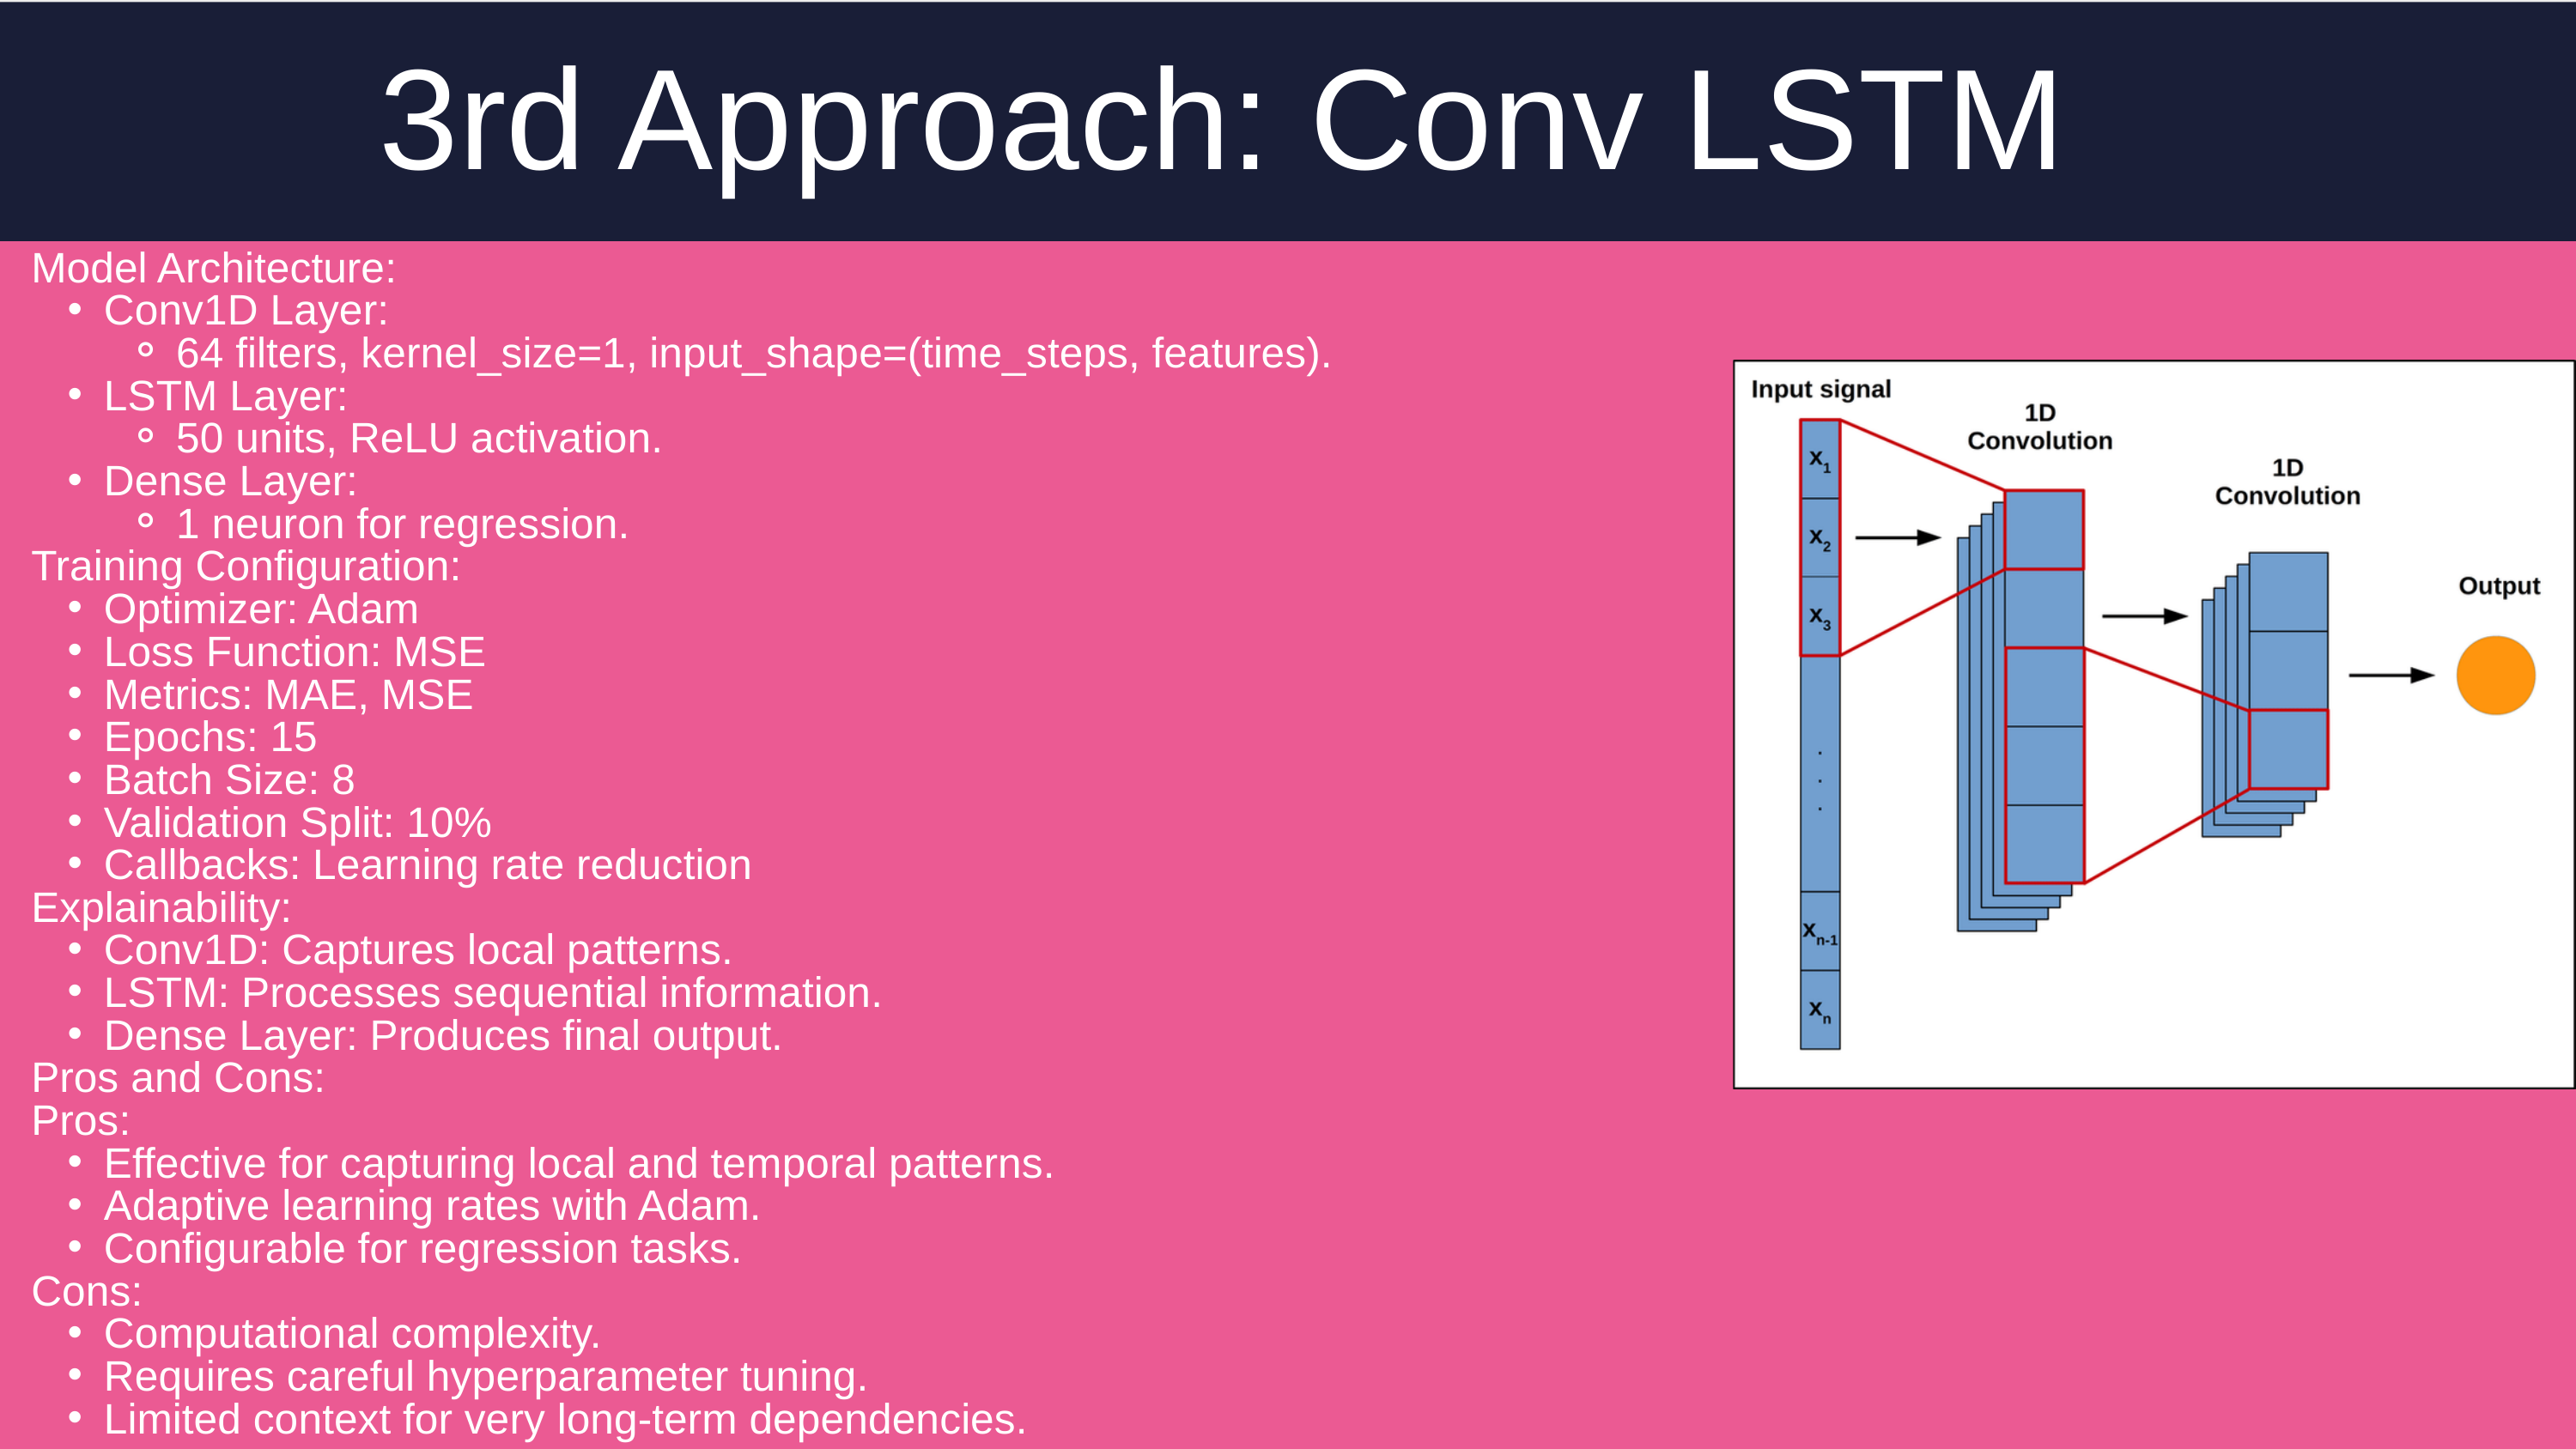

3rd Approach: Conv LSTM

Model Architecture:
Conv1D Layer:
64 filters, kernel_size=1, input_shape=(time_steps, features).
LSTM Layer:
50 units, ReLU activation.
Dense Layer:
1 neuron for regression.
Training Configuration:
Optimizer: Adam
Loss Function: MSE
Metrics: MAE, MSE
Epochs: 15
Batch Size: 8
Validation Split: 10%
Callbacks: Learning rate reduction
Explainability:
Conv1D: Captures local patterns.
LSTM: Processes sequential information.
Dense Layer: Produces final output.
Pros and Cons:
Pros:
Effective for capturing local and temporal patterns.
Adaptive learning rates with Adam.
Configurable for regression tasks.
Cons:
Computational complexity.
Requires careful hyperparameter tuning.
Limited context for very long-term dependencies.